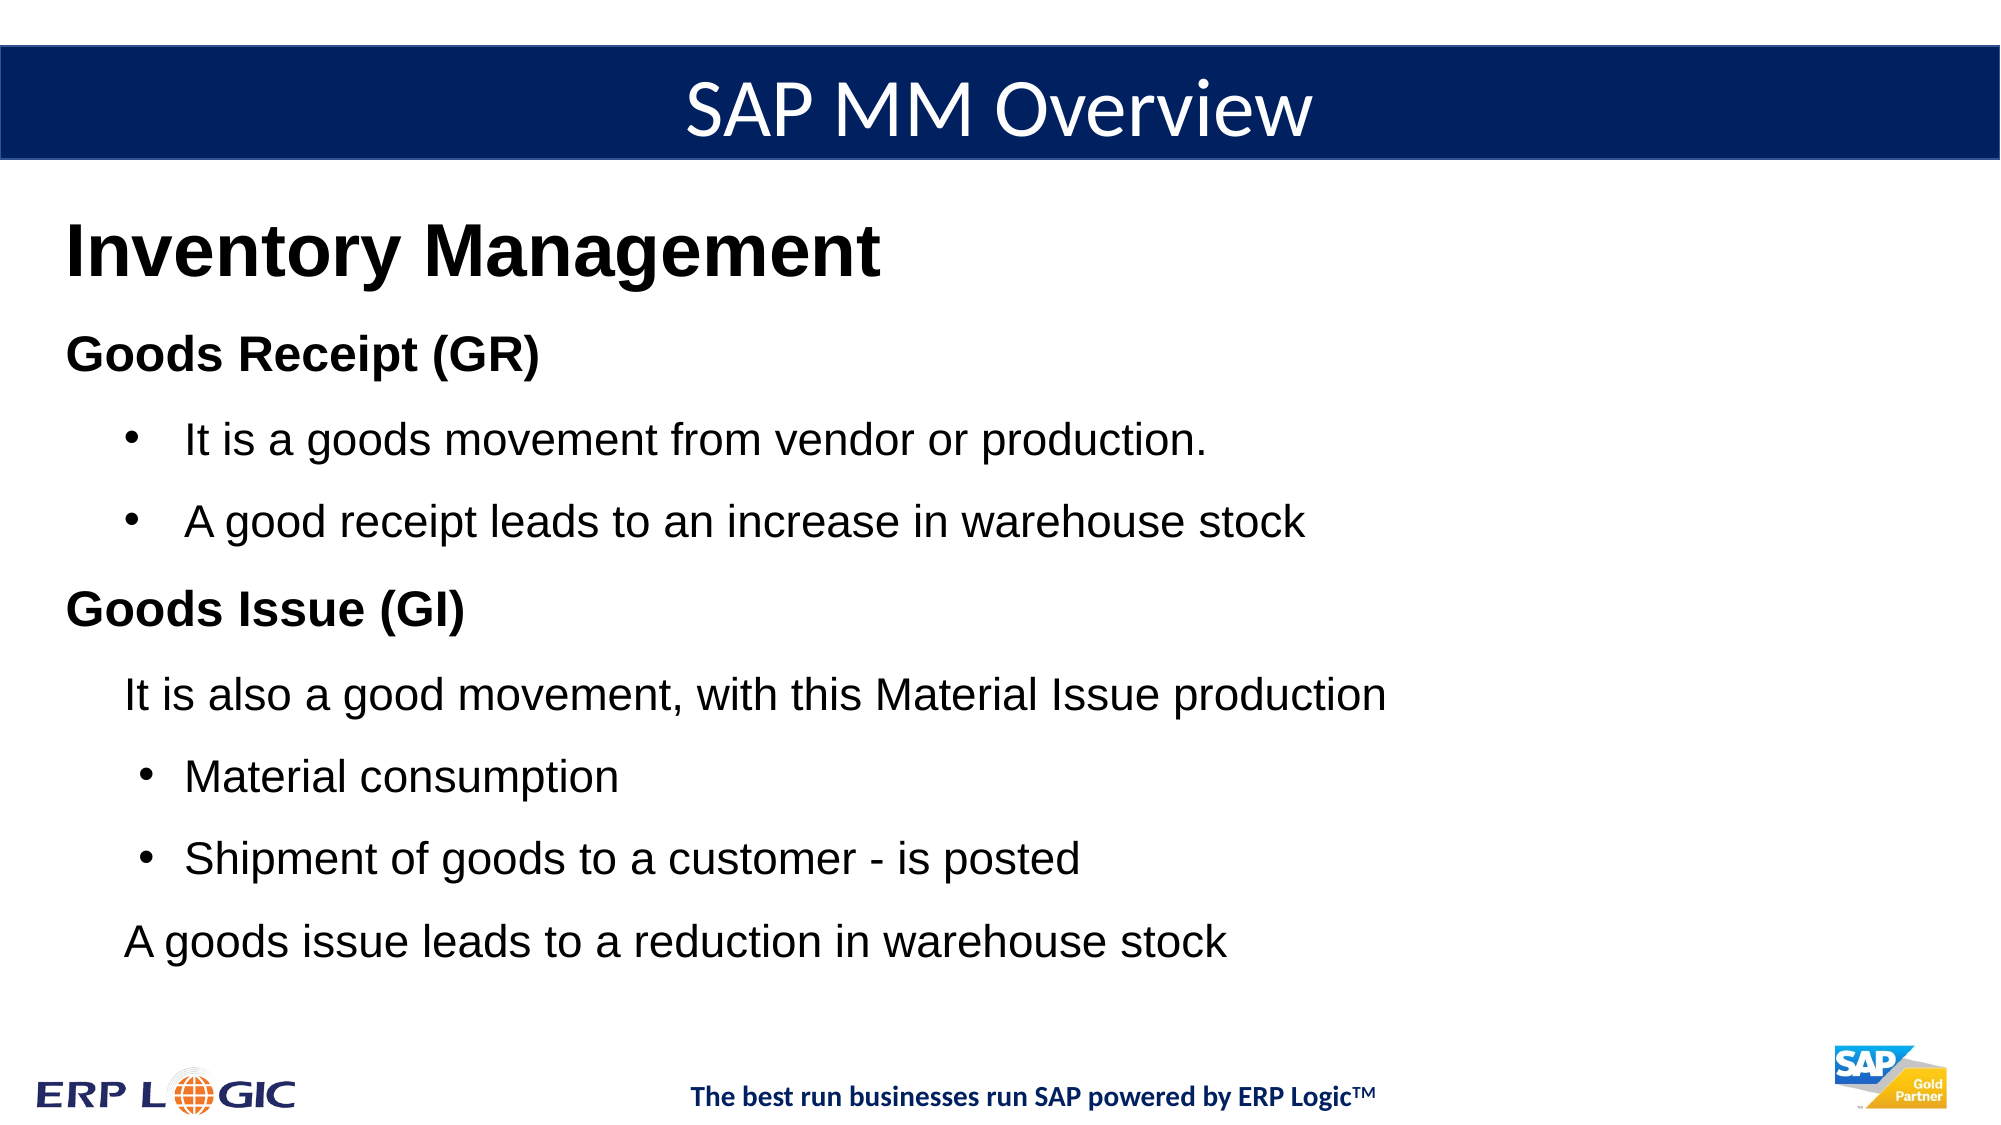

SAP MM Overview
Inventory Management
Goods Receipt (GR)
It is a goods movement from vendor or production.
A good receipt leads to an increase in warehouse stock
Goods Issue (GI)
It is also a good movement, with this Material Issue production
Material consumption
Shipment of goods to a customer - is posted
A goods issue leads to a reduction in warehouse stock